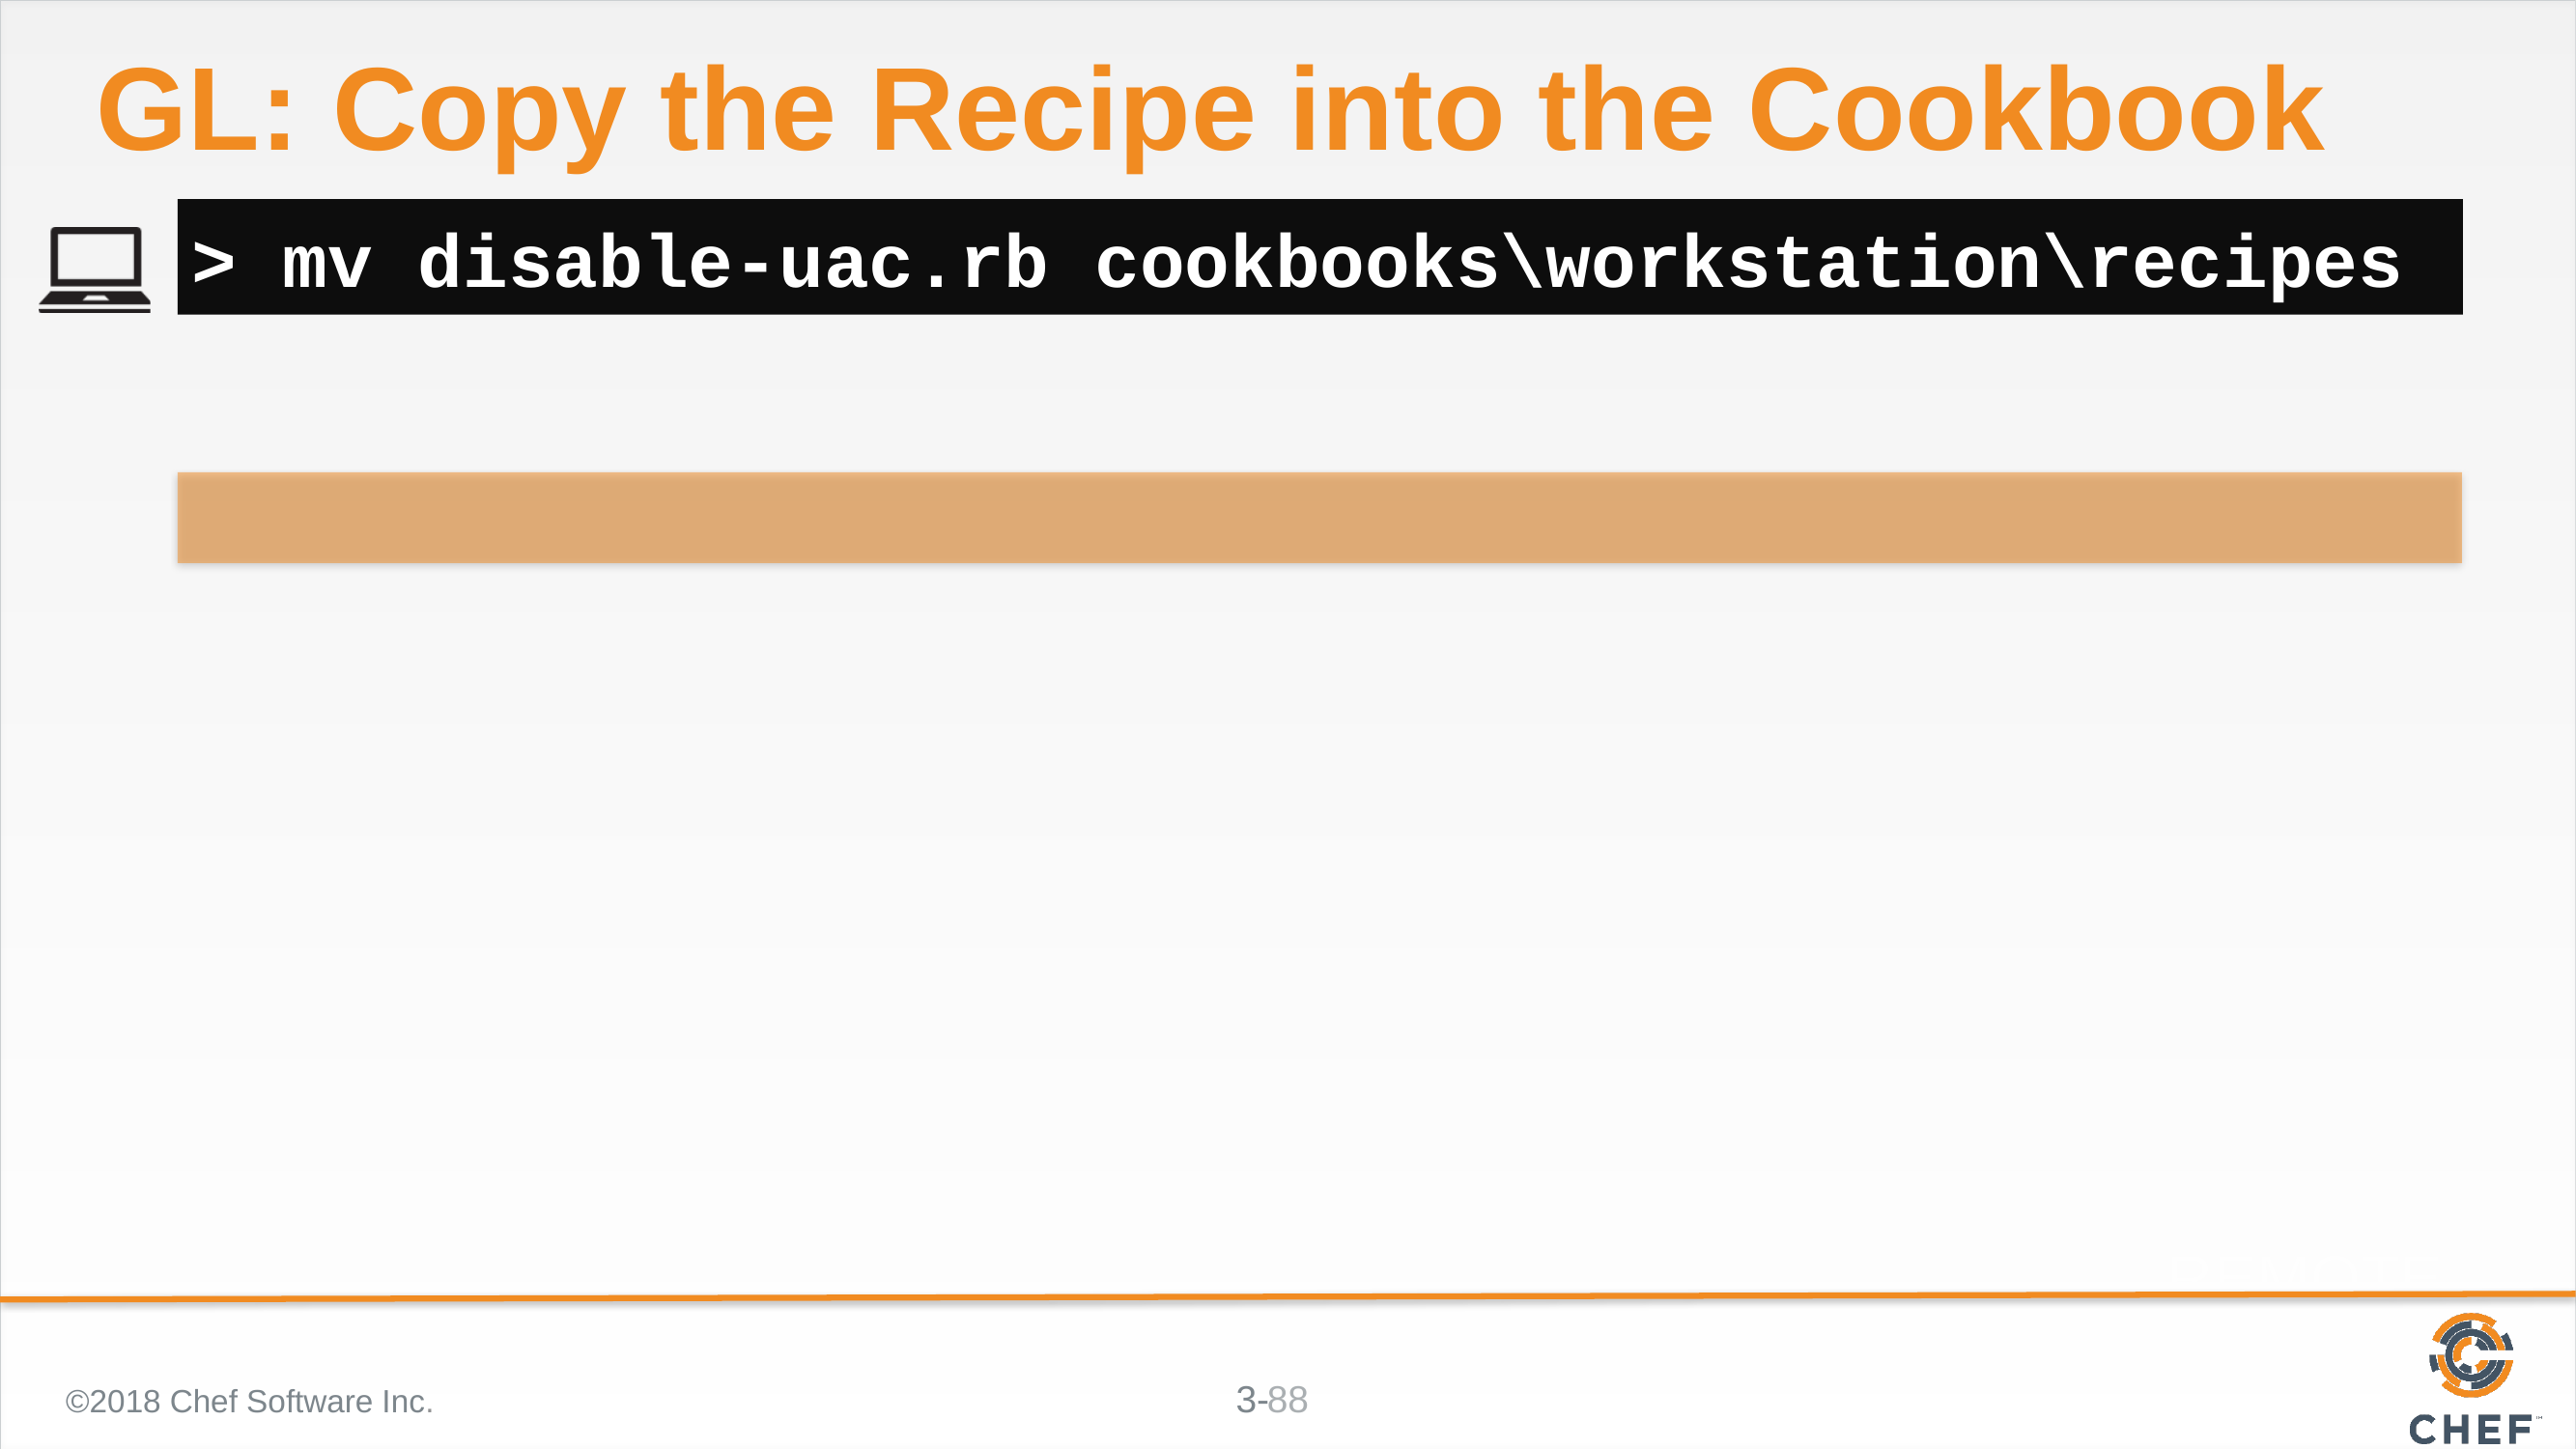

# GL: Copy the Recipe into the Cookbook
> mv disable-uac.rb cookbooks\workstation\recipes

©2018 Chef Software Inc.
88